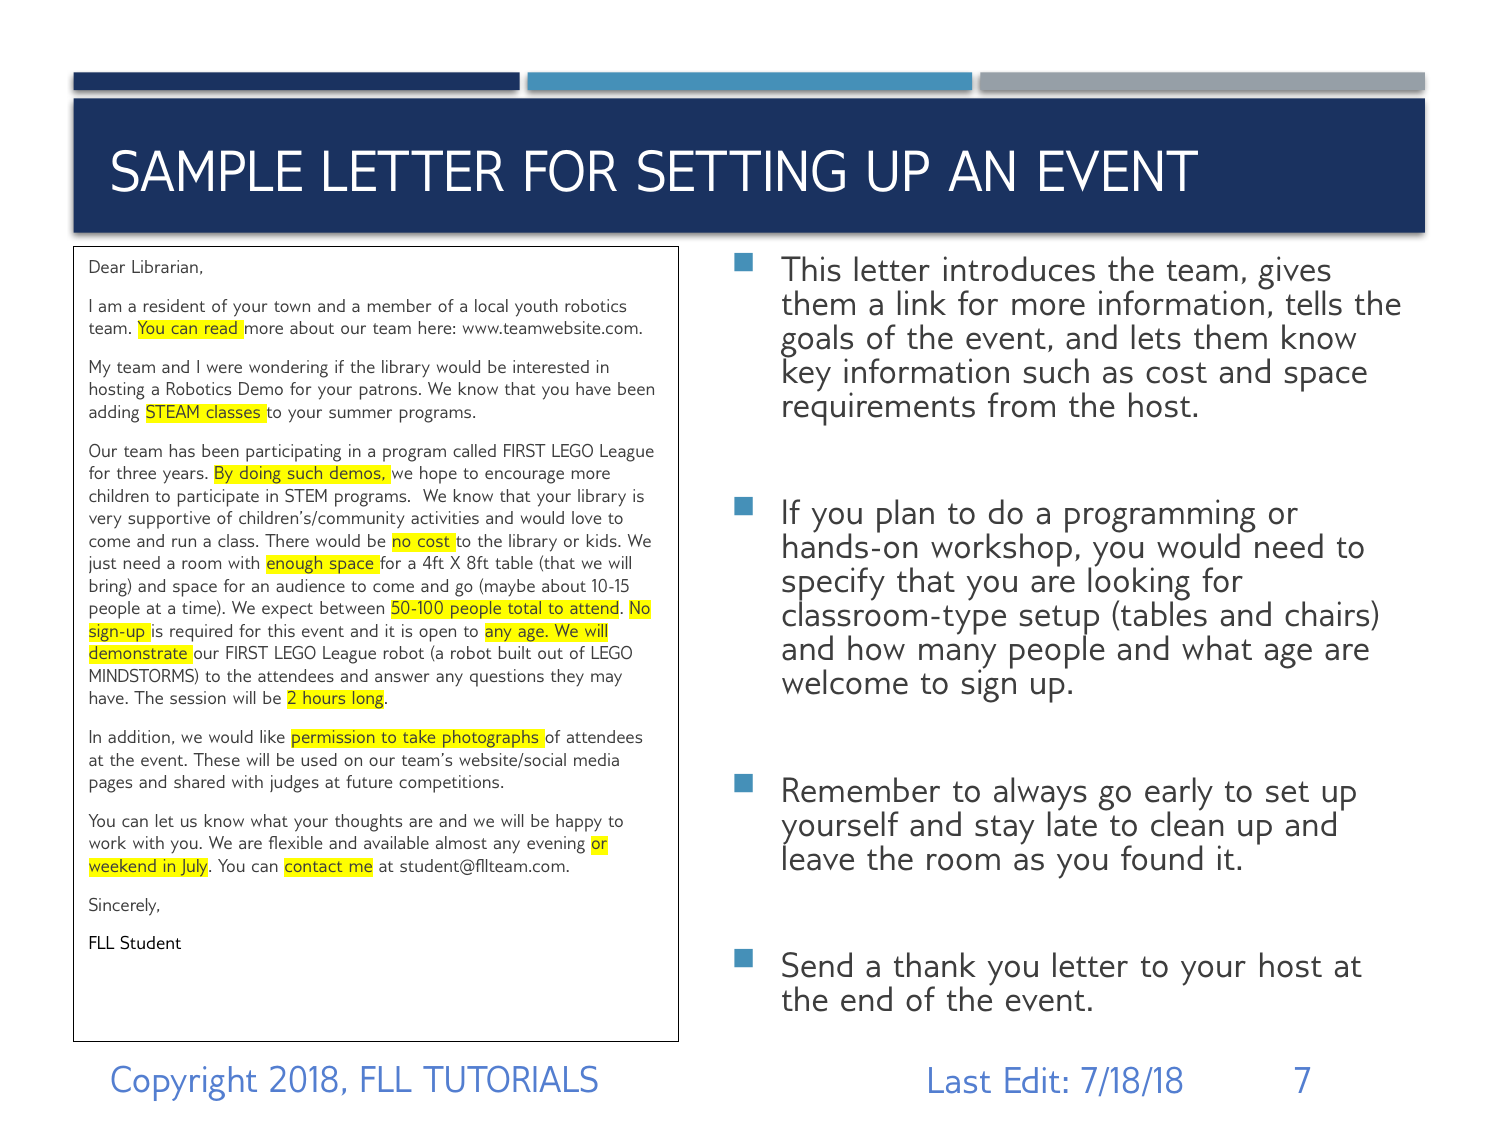

# SAMPLE LETTER for setting up an event
Dear Librarian,
I am a resident of your town and a member of a local youth robotics team. You can read more about our team here: www.teamwebsite.com.
My team and I were wondering if the library would be interested in hosting a Robotics Demo for your patrons. We know that you have been adding STEAM classes to your summer programs.
Our team has been participating in a program called FIRST LEGO League for three years. By doing such demos, we hope to encourage more children to participate in STEM programs.  We know that your library is very supportive of children’s/community activities and would love to come and run a class. There would be no cost to the library or kids. We just need a room with enough space for a 4ft X 8ft table (that we will bring) and space for an audience to come and go (maybe about 10-15 people at a time). We expect between 50-100 people total to attend. No sign-up is required for this event and it is open to any age. We will demonstrate our FIRST LEGO League robot (a robot built out of LEGO MINDSTORMS) to the attendees and answer any questions they may have. The session will be 2 hours long.
In addition, we would like permission to take photographs of attendees at the event. These will be used on our team’s website/social media pages and shared with judges at future competitions.
You can let us know what your thoughts are and we will be happy to work with you. We are flexible and available almost any evening or weekend in July. You can contact me at student@fllteam.com.
Sincerely,
FLL Student
This letter introduces the team, gives them a link for more information, tells the goals of the event, and lets them know key information such as cost and space requirements from the host.

If you plan to do a programming or hands-on workshop, you would need to specify that you are looking for classroom-type setup (tables and chairs) and how many people and what age are welcome to sign up.

Remember to always go early to set up yourself and stay late to clean up and leave the room as you found it.

Send a thank you letter to your host at the end of the event.
Copyright 2018, FLL TUTORIALS
Last Edit: 7/18/18
7